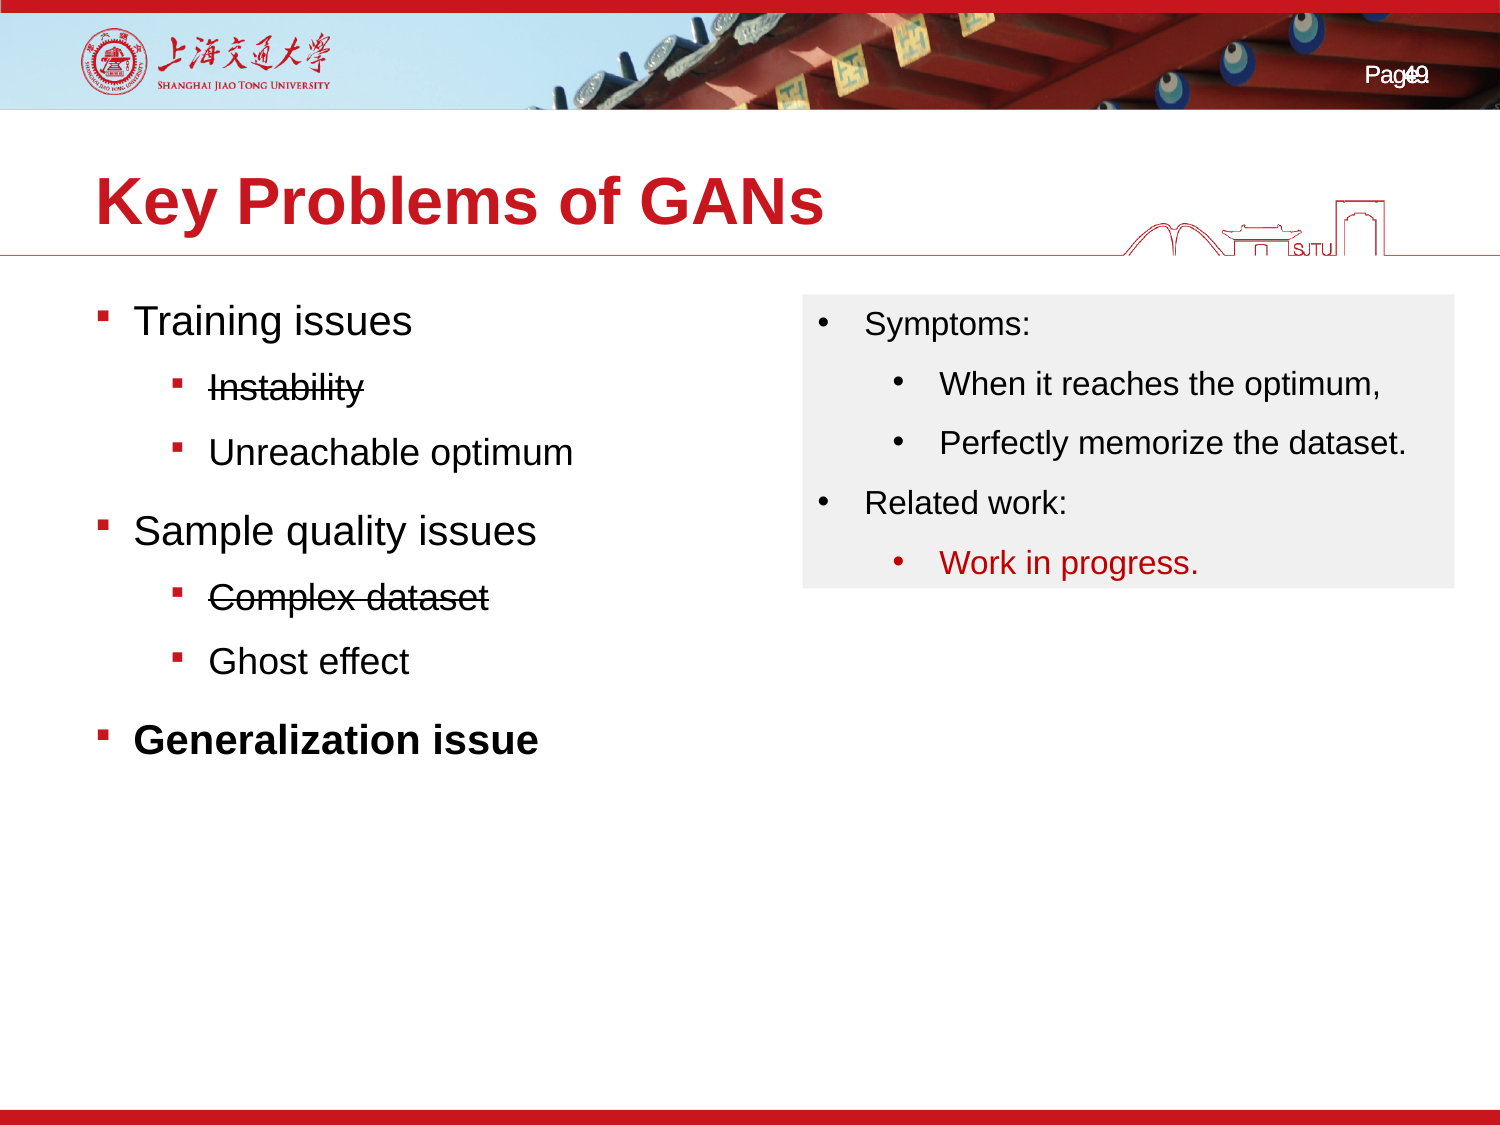

# Key Problems of GANs
Training issues
Instability
Unreachable optimum
Sample quality issues
Complex dataset
Ghost effect
Generalization issue
Symptoms:
When it reaches the optimum,
Perfectly memorize the dataset.
Related work:
Work in progress.